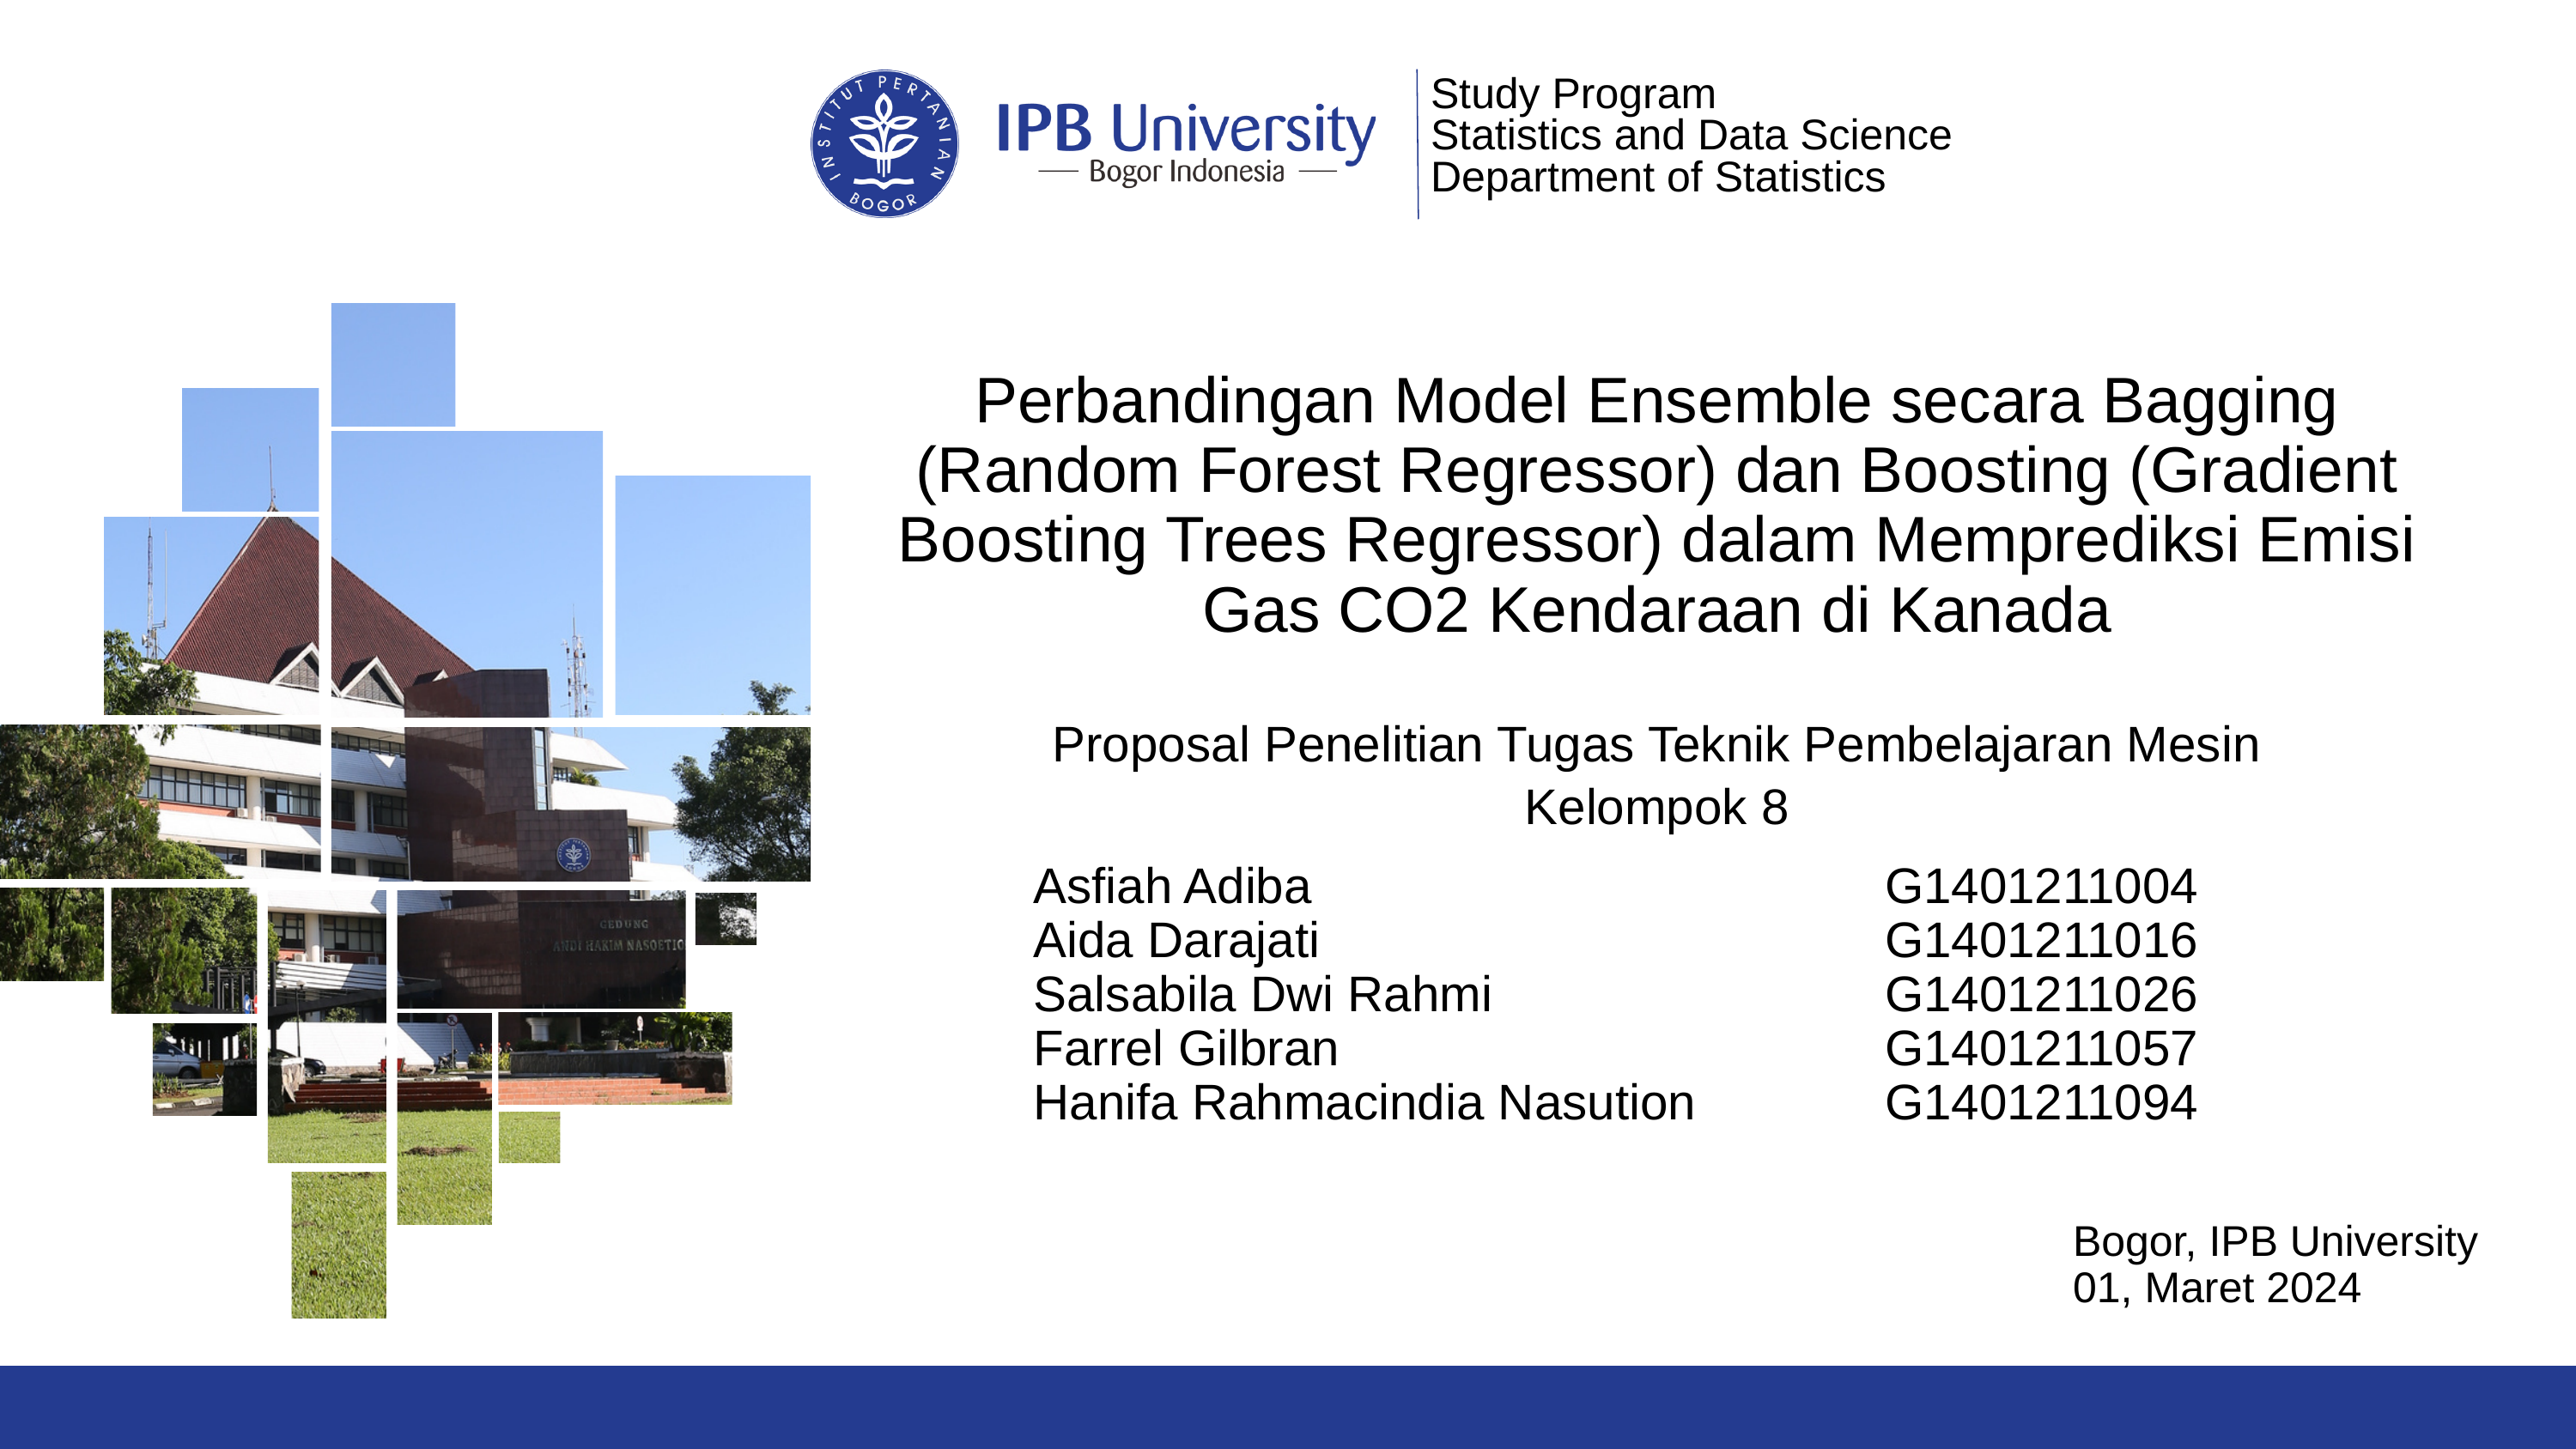

Study Program
Statistics and Data Science
Department of Statistics

Perbandingan Model Ensemble secara Bagging (Random Forest Regressor) dan Boosting (Gradient Boosting Trees Regressor) dalam Memprediksi Emisi Gas CO2 Kendaraan di Kanada

Proposal Penelitian Tugas Teknik Pembelajaran Mesin
Kelompok 8

Asfiah Adiba
Aida Darajati
Salsabila Dwi Rahmi
Farrel Gilbran
Hanifa Rahmacindia Nasution
G1401211004
G1401211016
G1401211026
G1401211057
G1401211094

Bogor, IPB University
01, Maret 2024